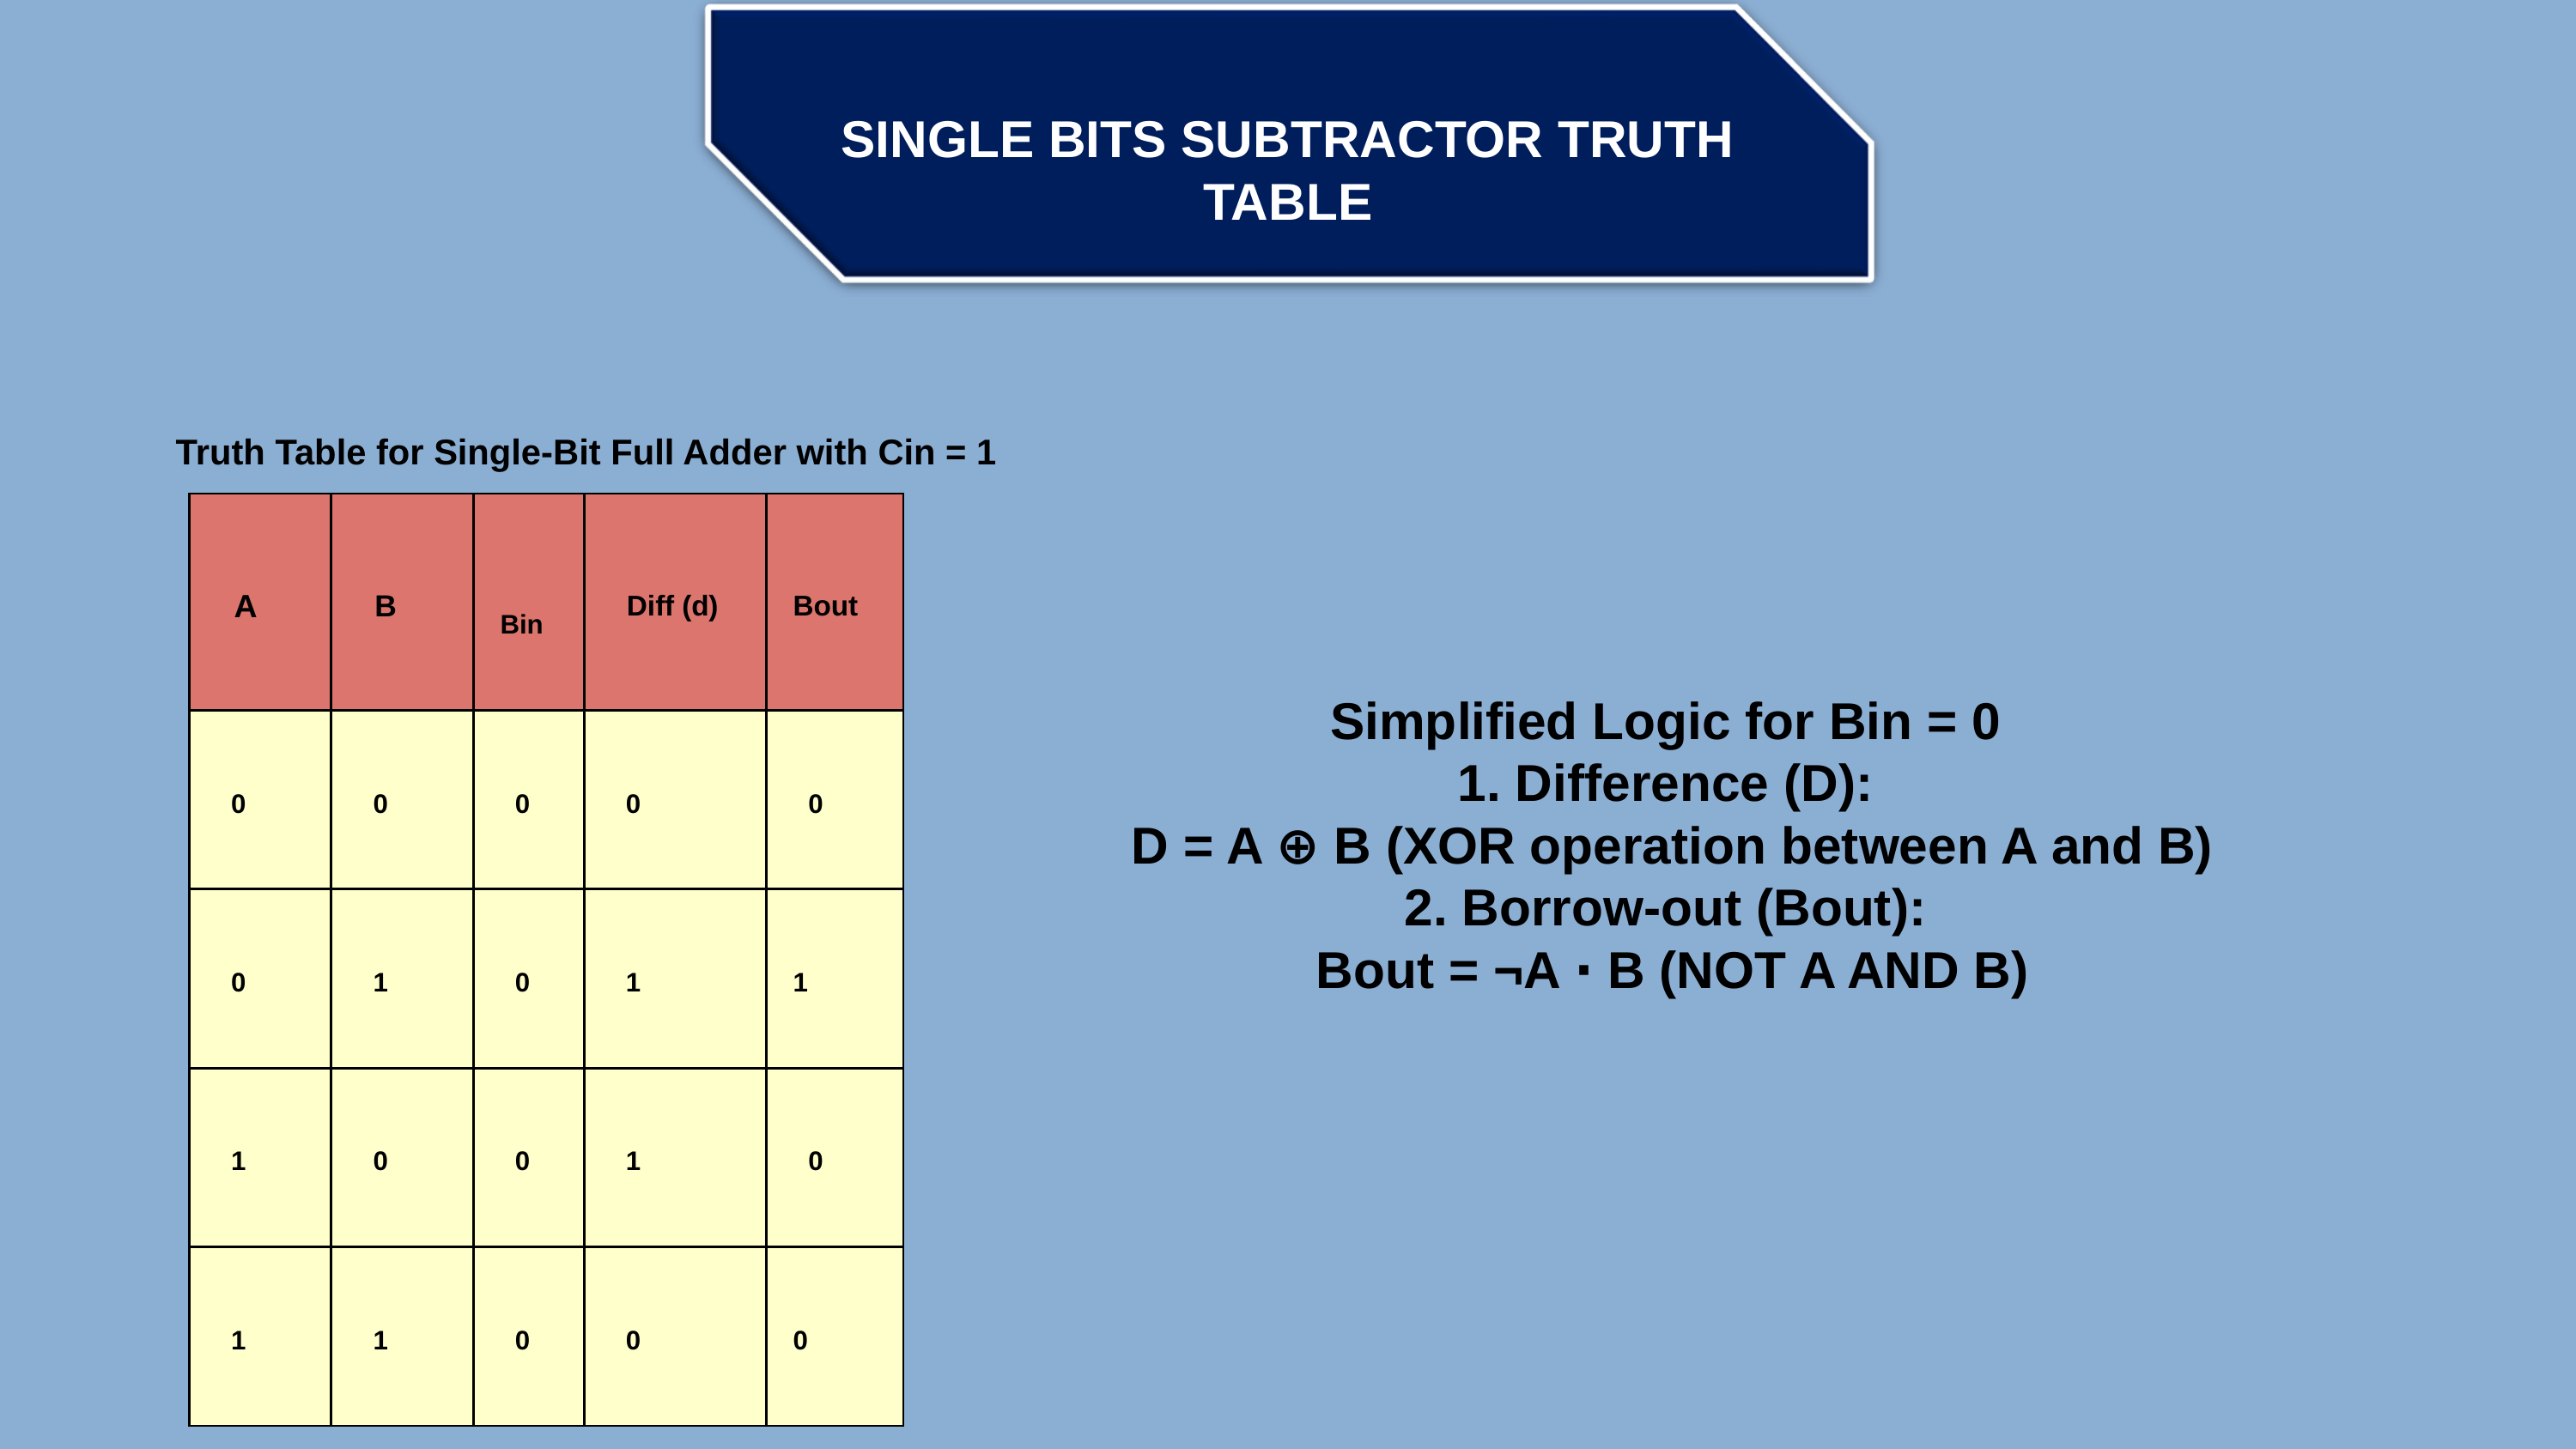

SINGLE BITS SUBTRACTOR TRUTH TABLE
Truth Table for Single-Bit Full Adder with Cin = 1
| A | B | Bin | Diff (d) | Bout |
| --- | --- | --- | --- | --- |
| 0 | 0 | 0 | 0 | 0 |
| 0 | 1 | 0 | 1 | 1 |
| 1 | 0 | 0 | 1 | 0 |
| 1 | 1 | 0 | 0 | 0 |
Simplified Logic for Bin = 0
1. Difference (D):
 D = A ⊕ B (XOR operation between A and B)
2. Borrow-out (Bout):
 Bout = ¬A ⋅ B (NOT A AND B)